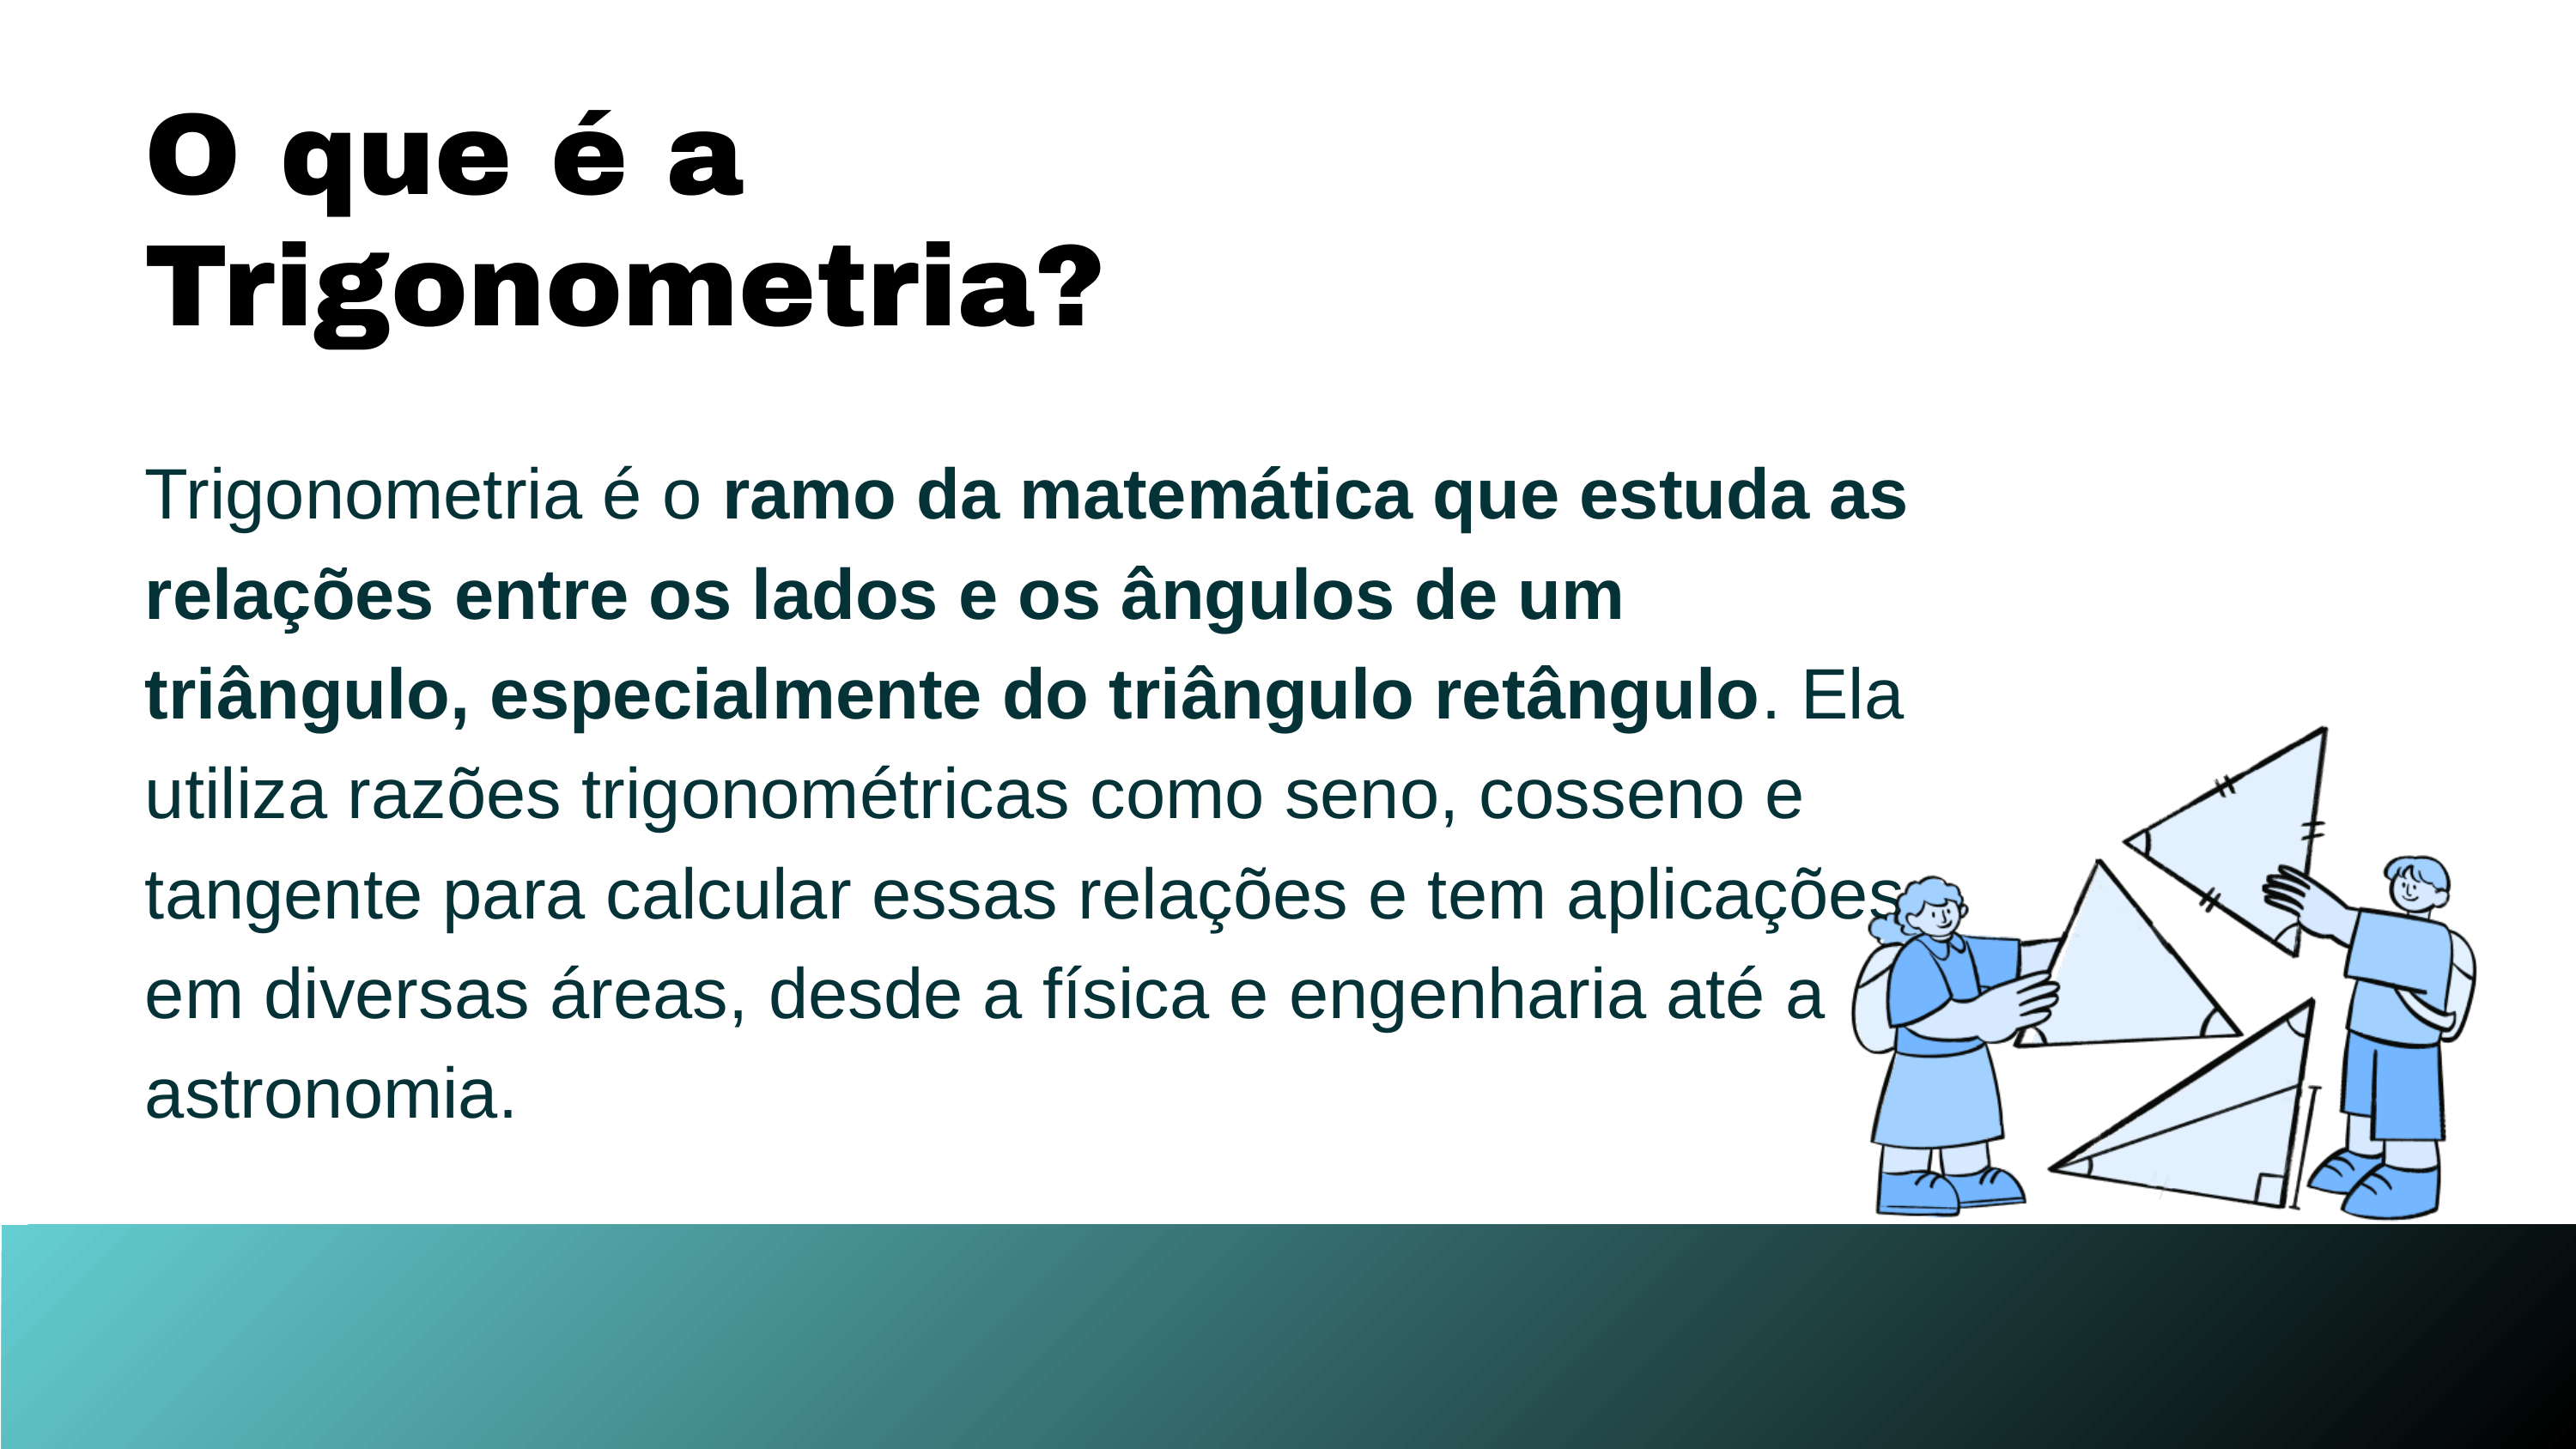

O que é a Trigonometria?
Trigonometria é o ramo da matemática que estuda as relações entre os lados e os ângulos de um triângulo, especialmente do triângulo retângulo. Ela utiliza razões trigonométricas como seno, cosseno e tangente para calcular essas relações e tem aplicações em diversas áreas, desde a física e engenharia até a astronomia.